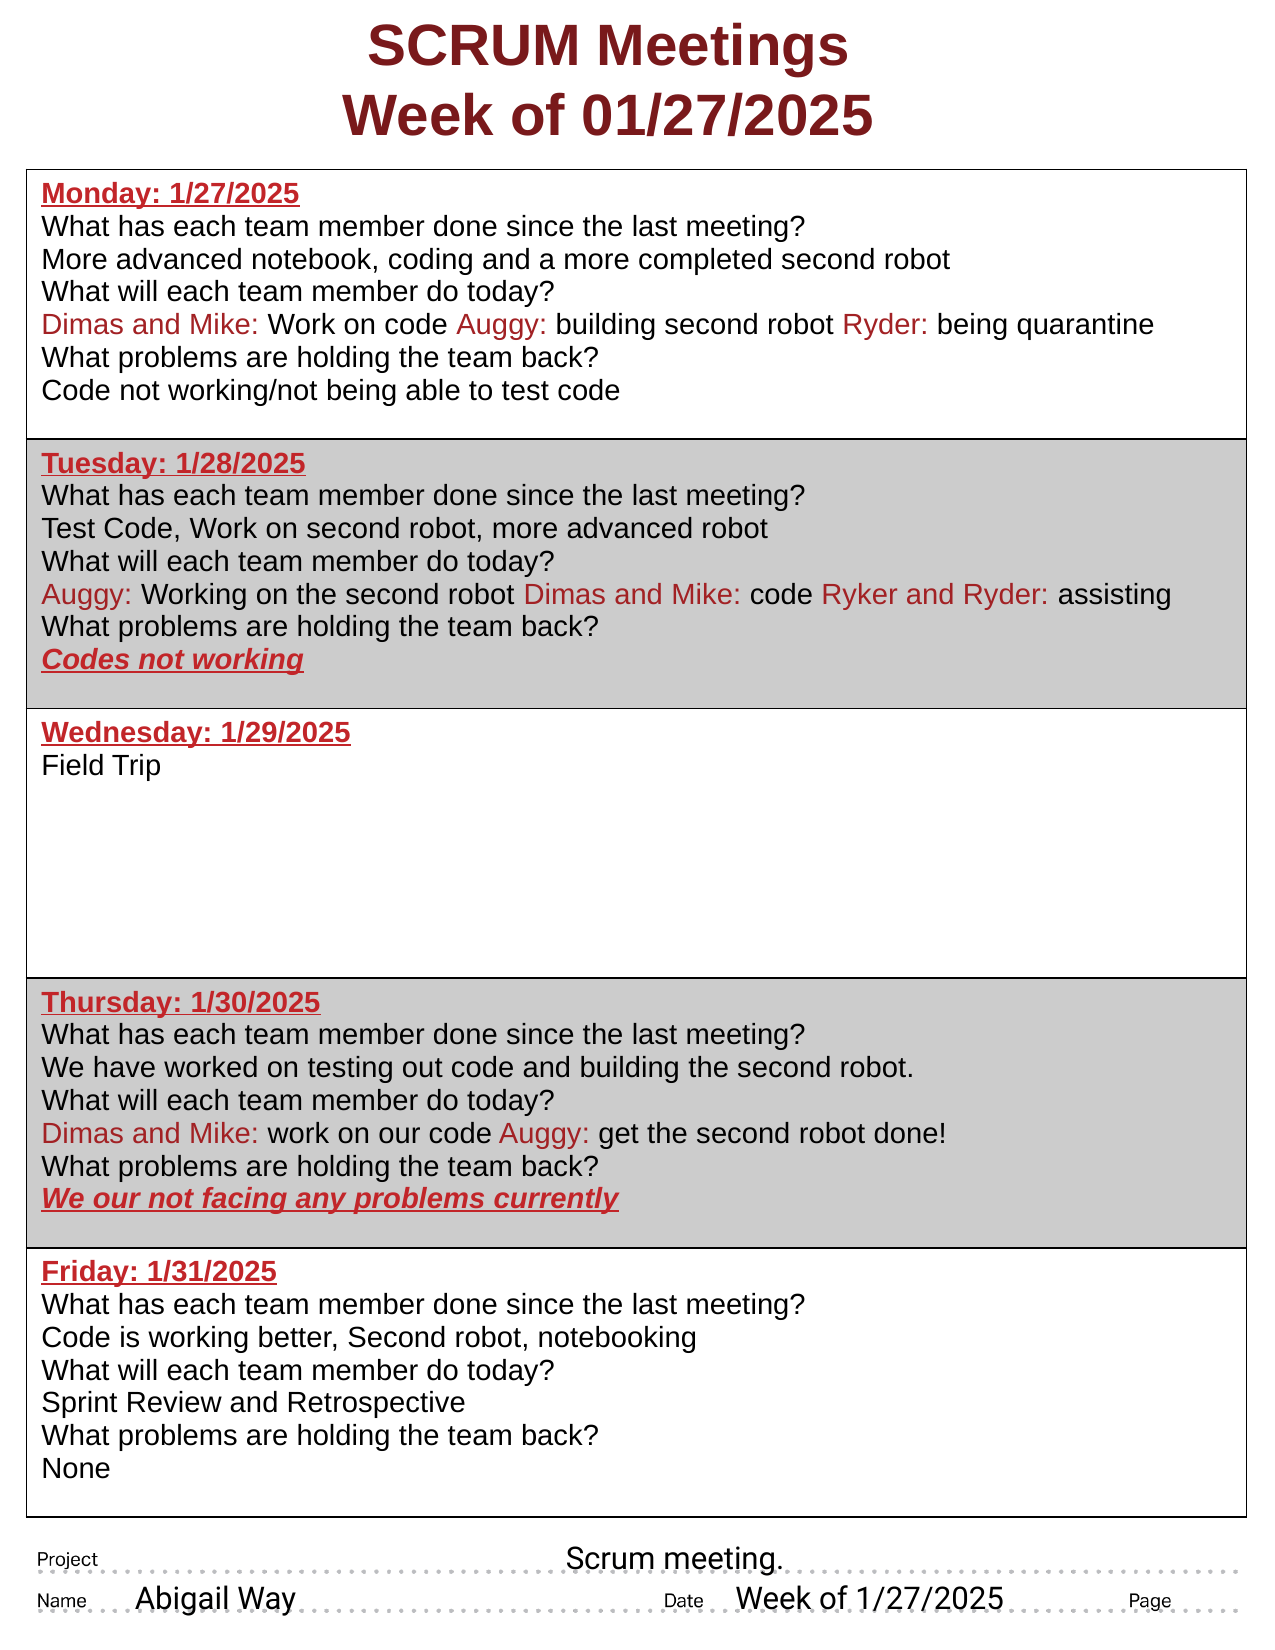

SCRUM Meetings
Week of 01/27/2025
| Monday: 1/27/2025 What has each team member done since the last meeting? More advanced notebook, coding and a more completed second robot What will each team member do today? Dimas and Mike: Work on code Auggy: building second robot Ryder: being quarantine What problems are holding the team back? Code not working/not being able to test code |
| --- |
| Tuesday: 1/28/2025 What has each team member done since the last meeting? Test Code, Work on second robot, more advanced robot What will each team member do today? Auggy: Working on the second robot Dimas and Mike: code Ryker and Ryder: assisting What problems are holding the team back? Codes not working |
| Wednesday: 1/29/2025 Field Trip |
| Thursday: 1/30/2025 What has each team member done since the last meeting? We have worked on testing out code and building the second robot. What will each team member do today? Dimas and Mike: work on our code Auggy: get the second robot done! What problems are holding the team back? We our not facing any problems currently |
| Friday: 1/31/2025 What has each team member done since the last meeting? Code is working better, Second robot, notebooking What will each team member do today? Sprint Review and Retrospective What problems are holding the team back? None |
# Scrum meeting.
Week of 1/27/2025

Abigail Way